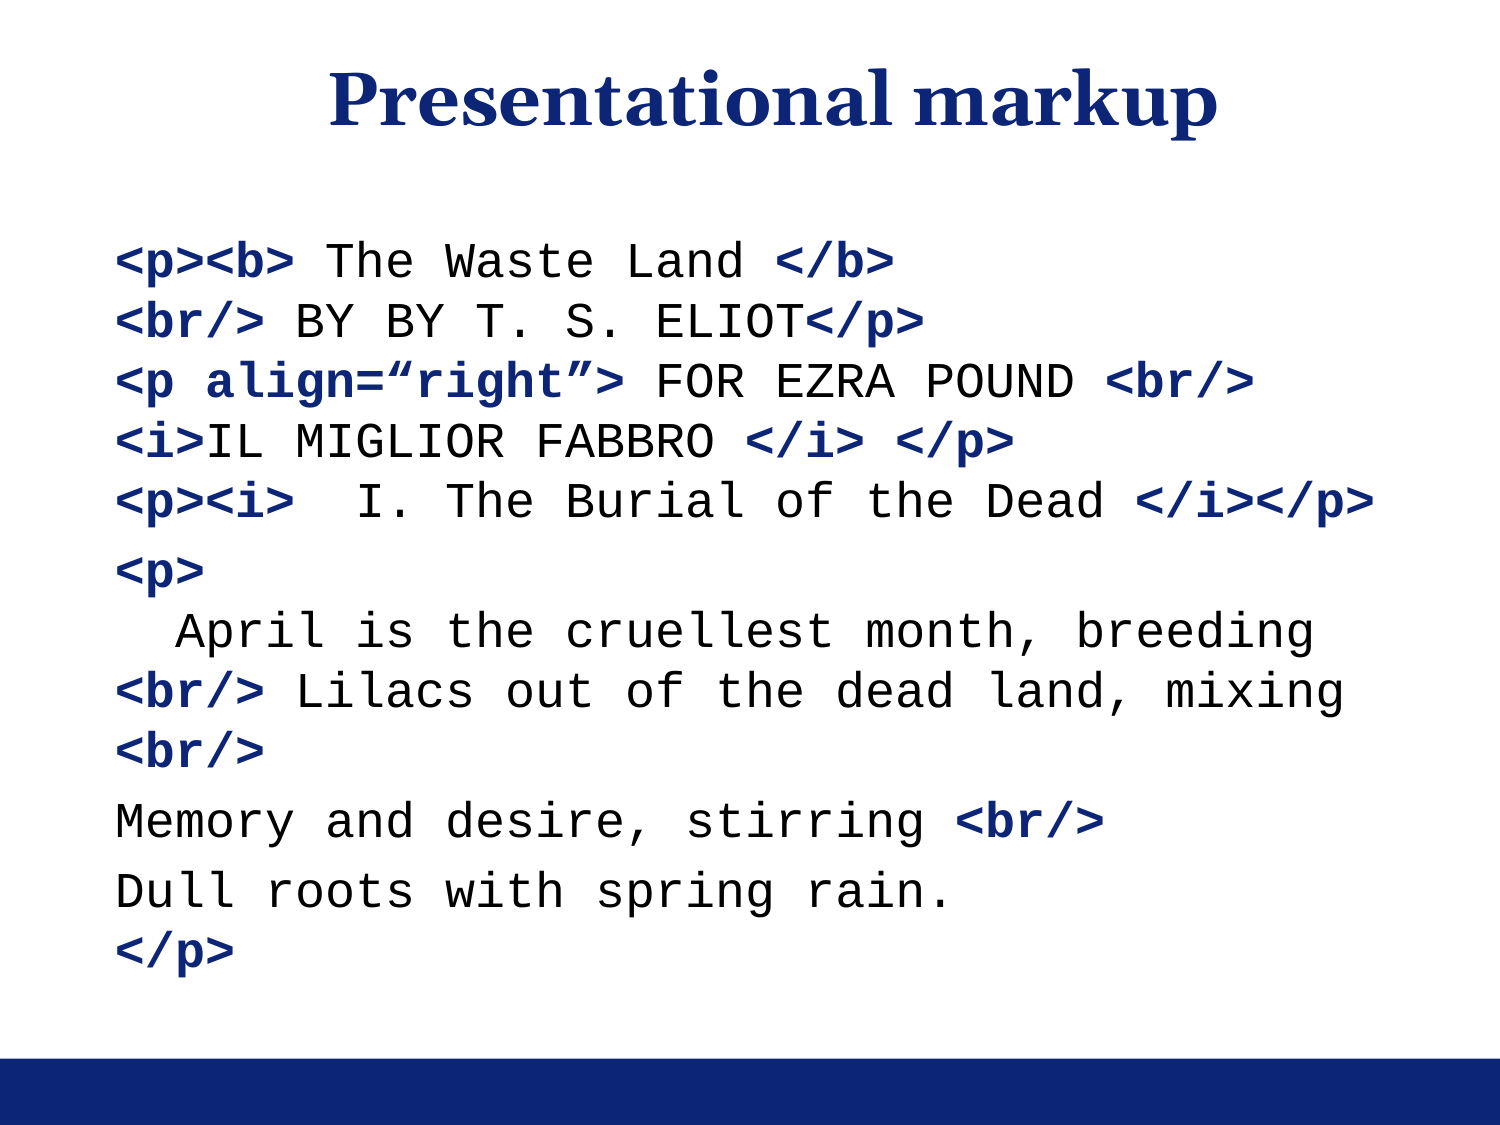

Presentational markup
<p><b> The Waste Land </b>
<br/> BY BY T. S. ELIOT</p>
<p align=“right”> FOR EZRA POUND <br/> <i>IL MIGLIOR FABBRO </i> </p>
<p><i>  I. The Burial of the Dead </i></p>
<p>
  April is the cruellest month, breeding <br/> Lilacs out of the dead land, mixing <br/>
Memory and desire, stirring <br/>
Dull roots with spring rain.
</p>